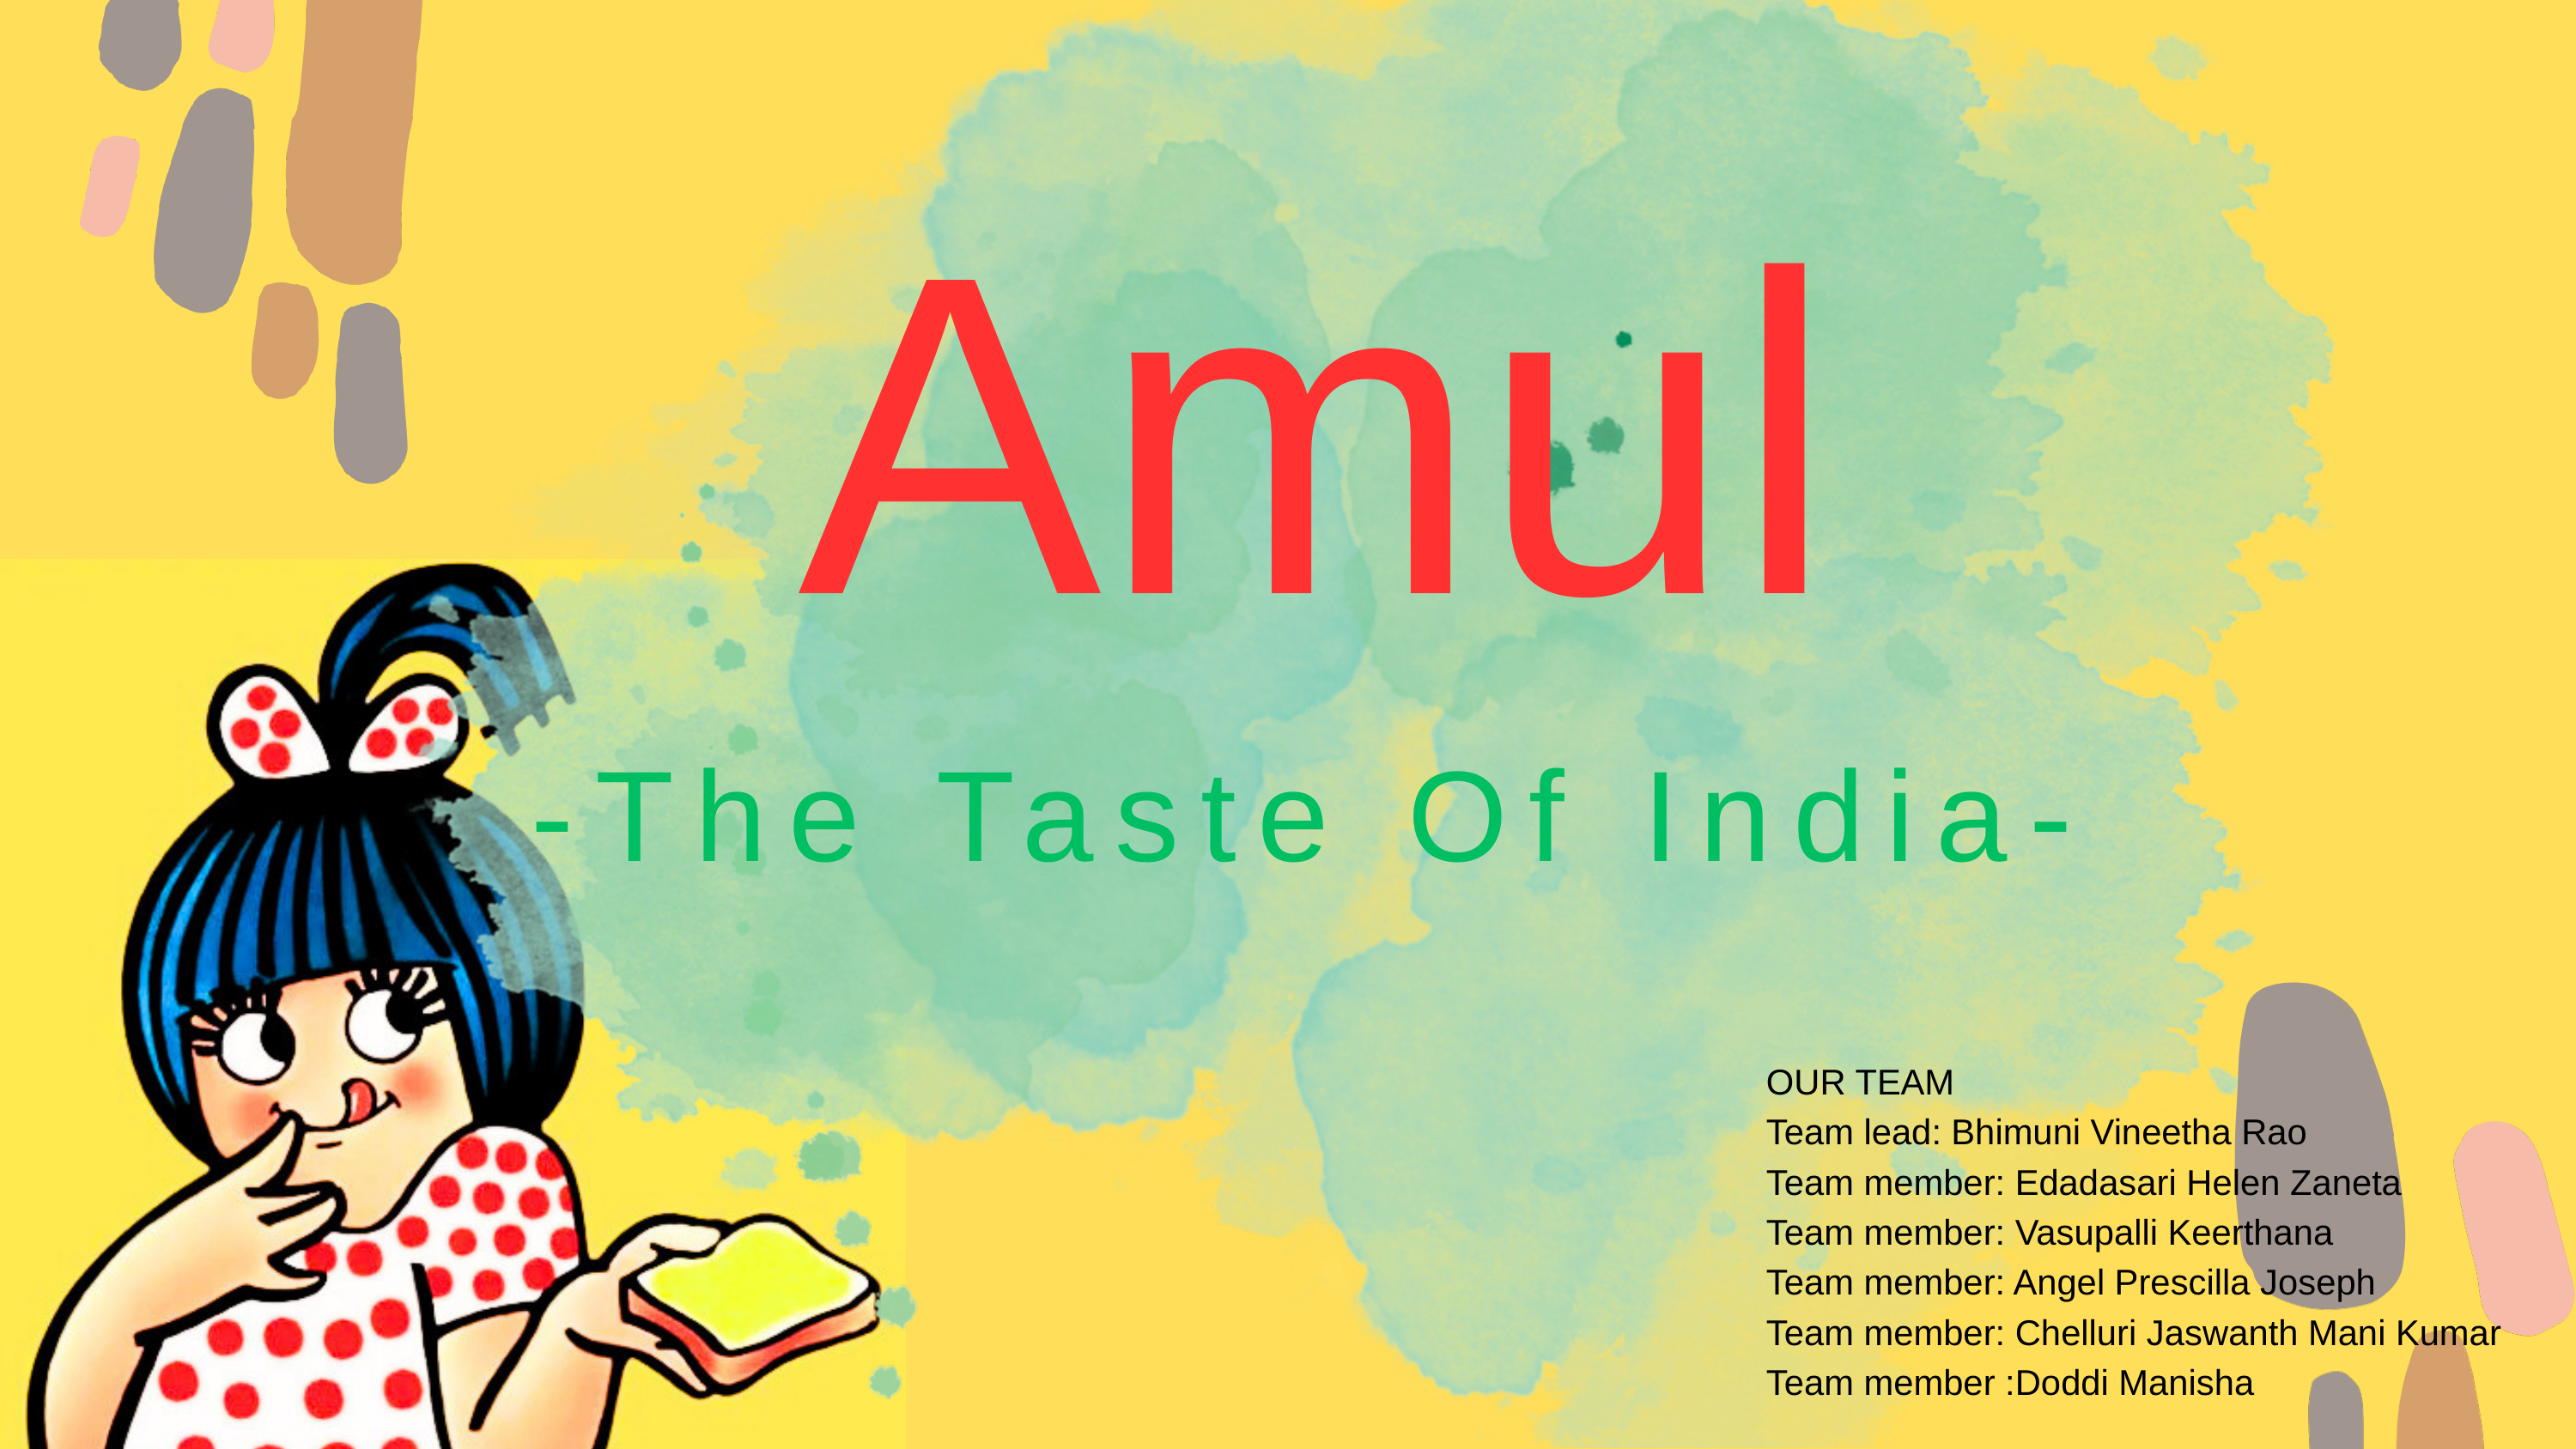

Amul

-The Taste Of India-

OUR TEAM
Team lead: Bhimuni Vineetha Rao
Team member: Edadasari Helen Zaneta
Team member: Vasupalli Keerthana
Team member: Angel Prescilla Joseph
Team member: Chelluri Jaswanth Mani Kumar
Team member :Doddi Manisha